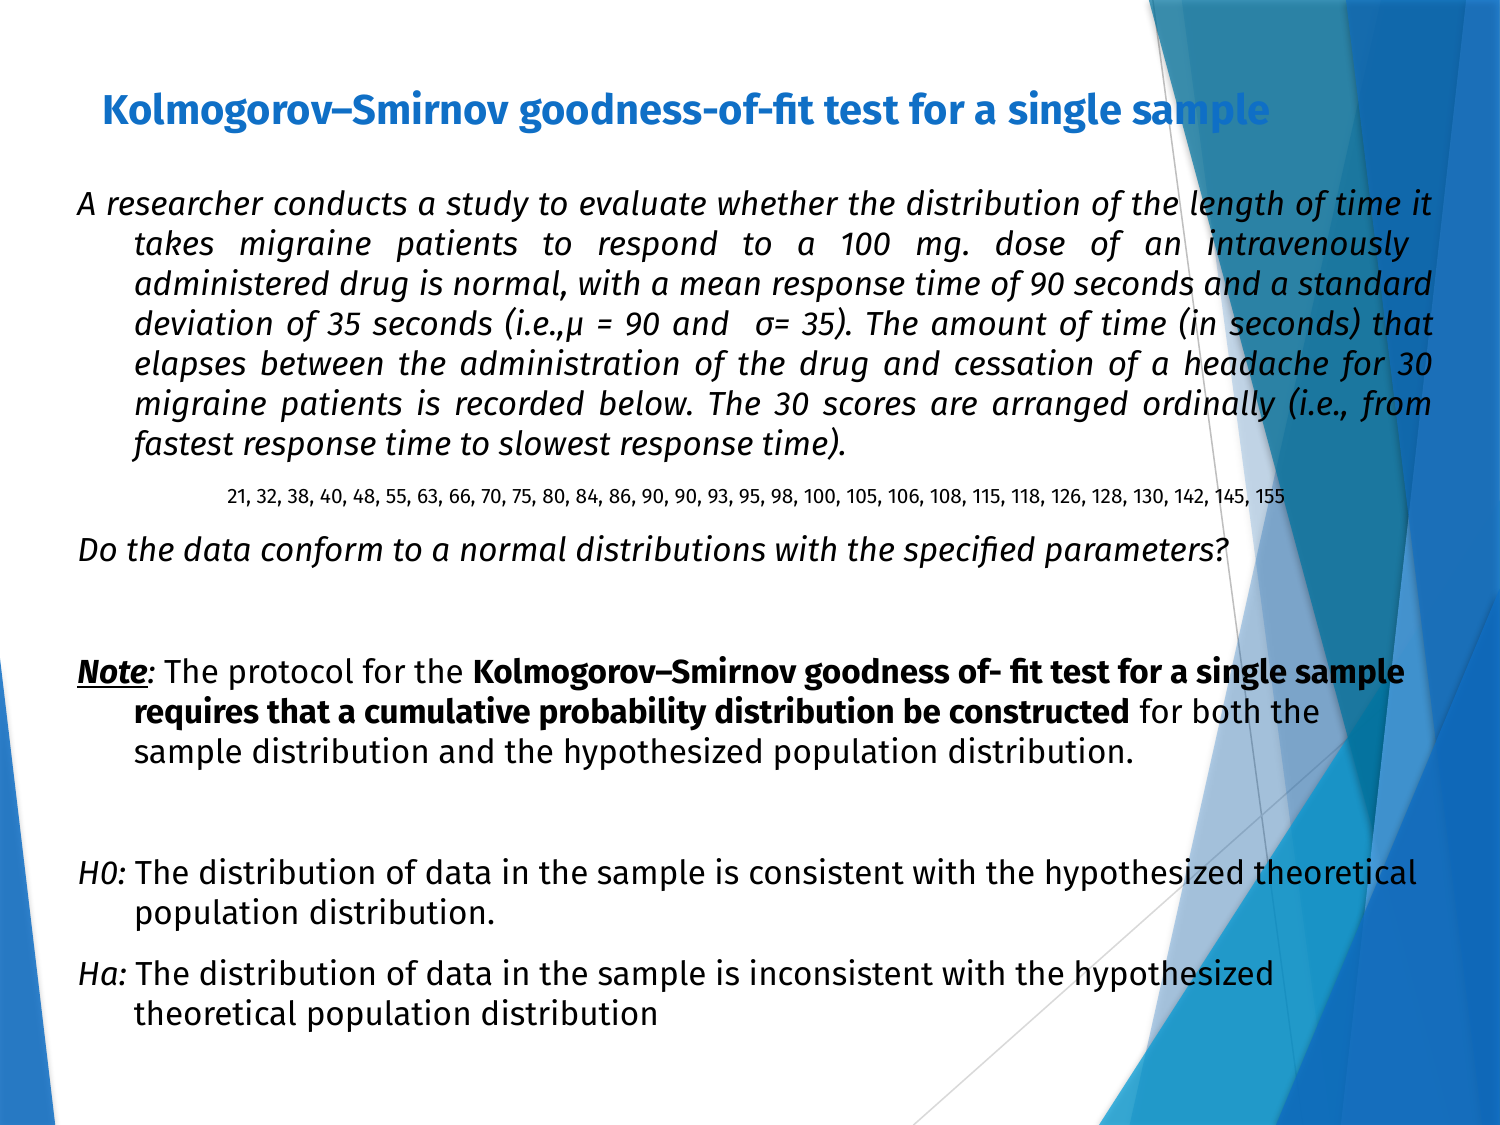

# Kolmogorov–Smirnov goodness-of-fit test for a single sample
A researcher conducts a study to evaluate whether the distribution of the length of time it takes migraine patients to respond to a 100 mg. dose of an intravenously  administered drug is normal, with a mean response time of 90 seconds and a standard deviation of 35 seconds (i.e.,μ = 90 and  σ= 35). The amount of time (in seconds) that elapses between the administration of the drug and cessation of a headache for 30 migraine patients is recorded below. The 30 scores are arranged ordinally (i.e., from fastest response time to slowest response time).
21, 32, 38, 40, 48, 55, 63, 66, 70, 75, 80, 84, 86, 90, 90, 93, 95, 98, 100, 105, 106, 108, 115, 118, 126, 128, 130, 142, 145, 155
Do the data conform to a normal distributions with the specified parameters?

Note: The protocol for the Kolmogorov–Smirnov goodness of- fit test for a single sample requires that a cumulative probability distribution be constructed for both the sample distribution and the hypothesized population distribution.

H0: The distribution of data in the sample is consistent with the hypothesized theoretical population distribution.
Ha: The distribution of data in the sample is inconsistent with the hypothesized theoretical population distribution